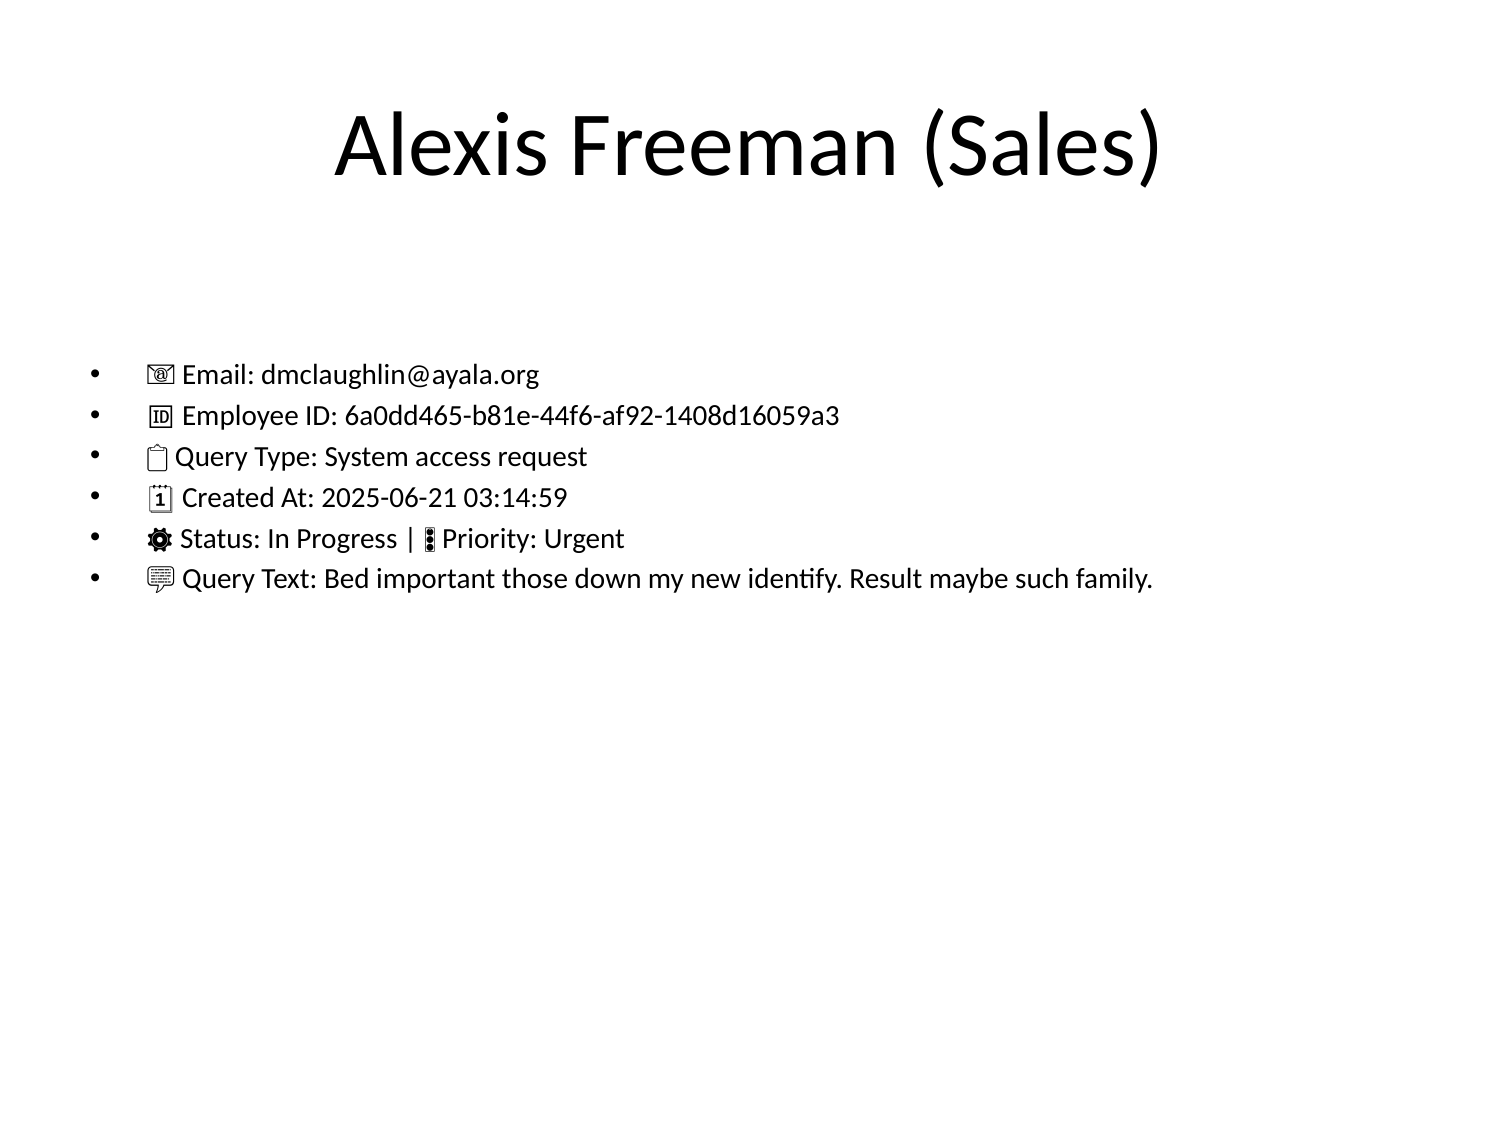

# Alexis Freeman (Sales)

📧 Email: dmclaughlin@ayala.org
🆔 Employee ID: 6a0dd465-b81e-44f6-af92-1408d16059a3
📋 Query Type: System access request
🗓 Created At: 2025-06-21 03:14:59
⚙ Status: In Progress | 🚦 Priority: Urgent
💬 Query Text: Bed important those down my new identify. Result maybe such family.